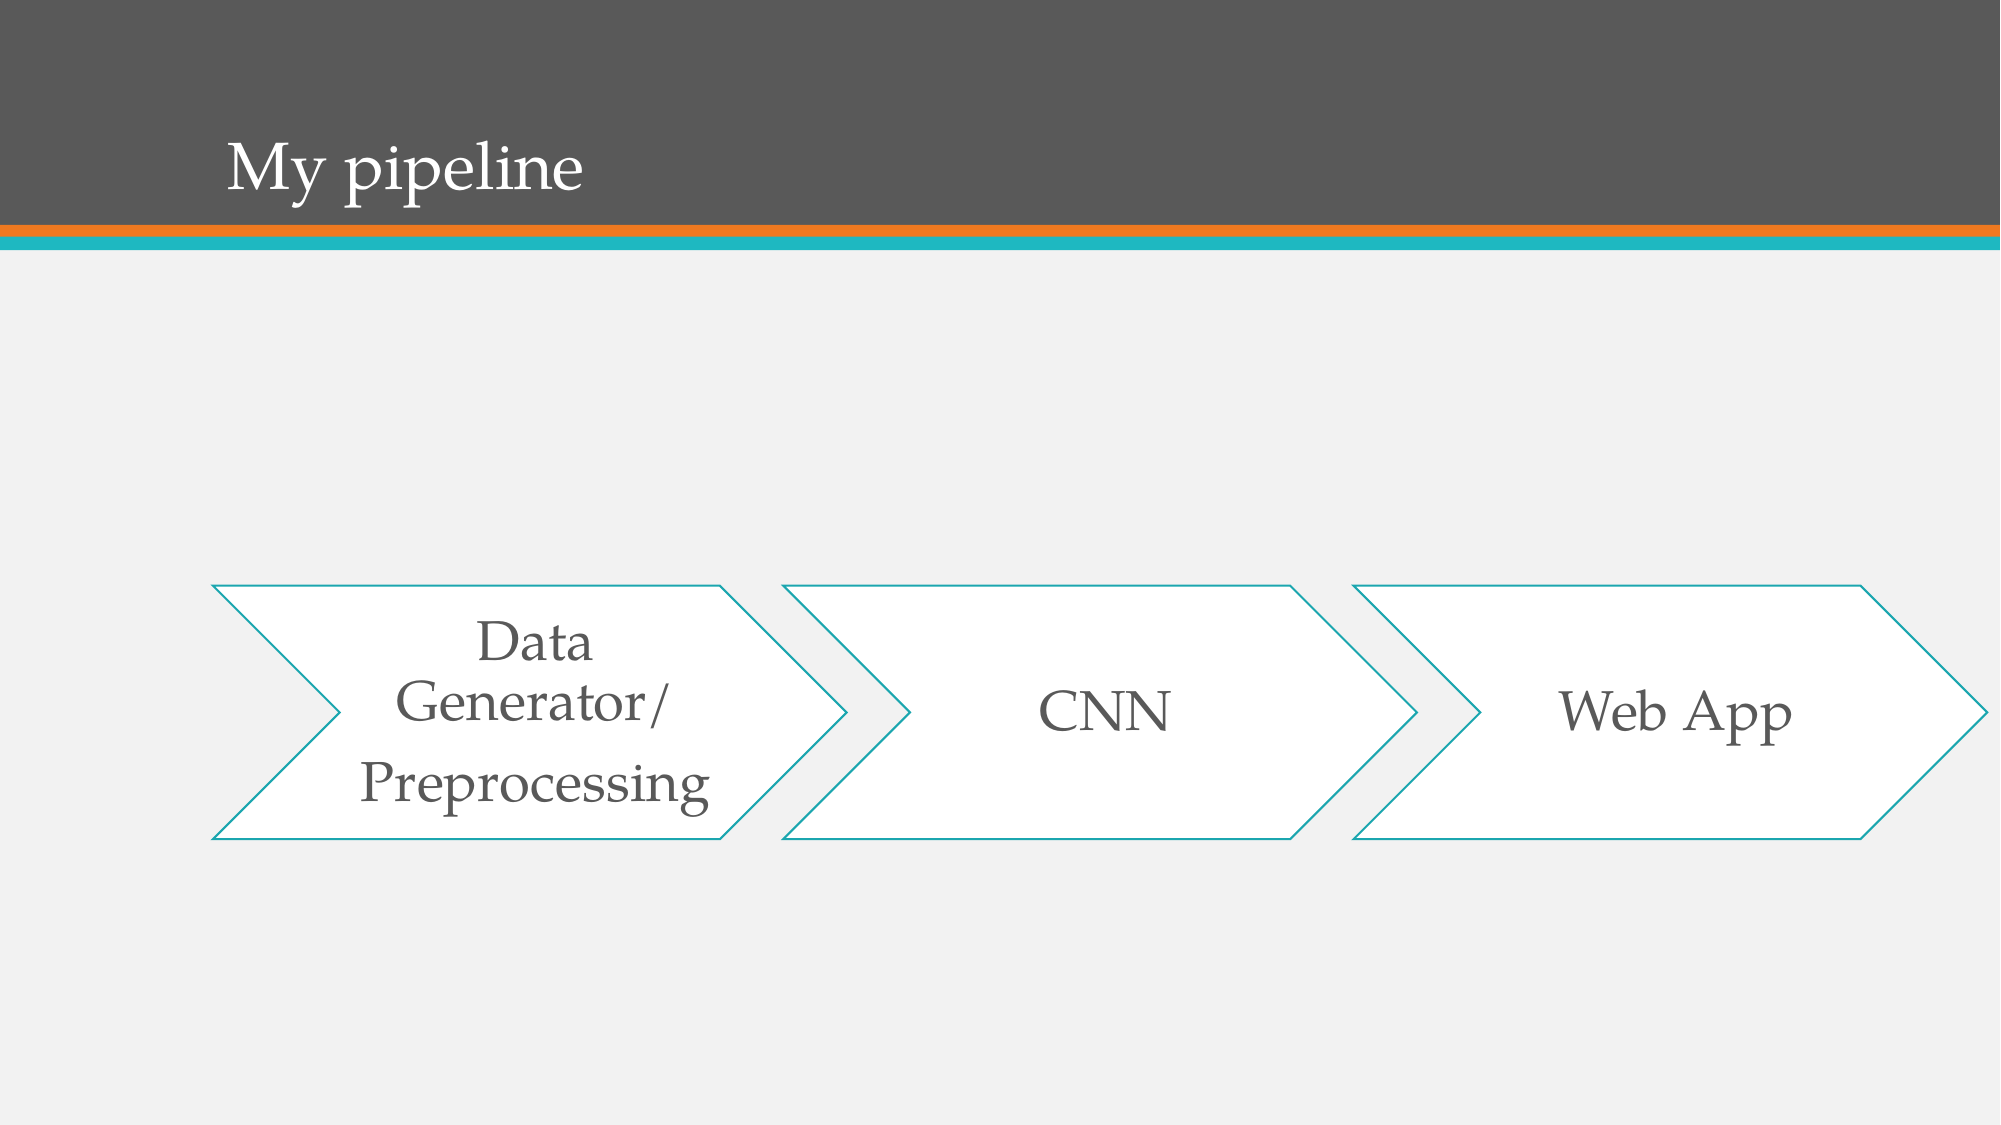

# My pipeline
Data Generator/
Preprocessing
CNN
Web App